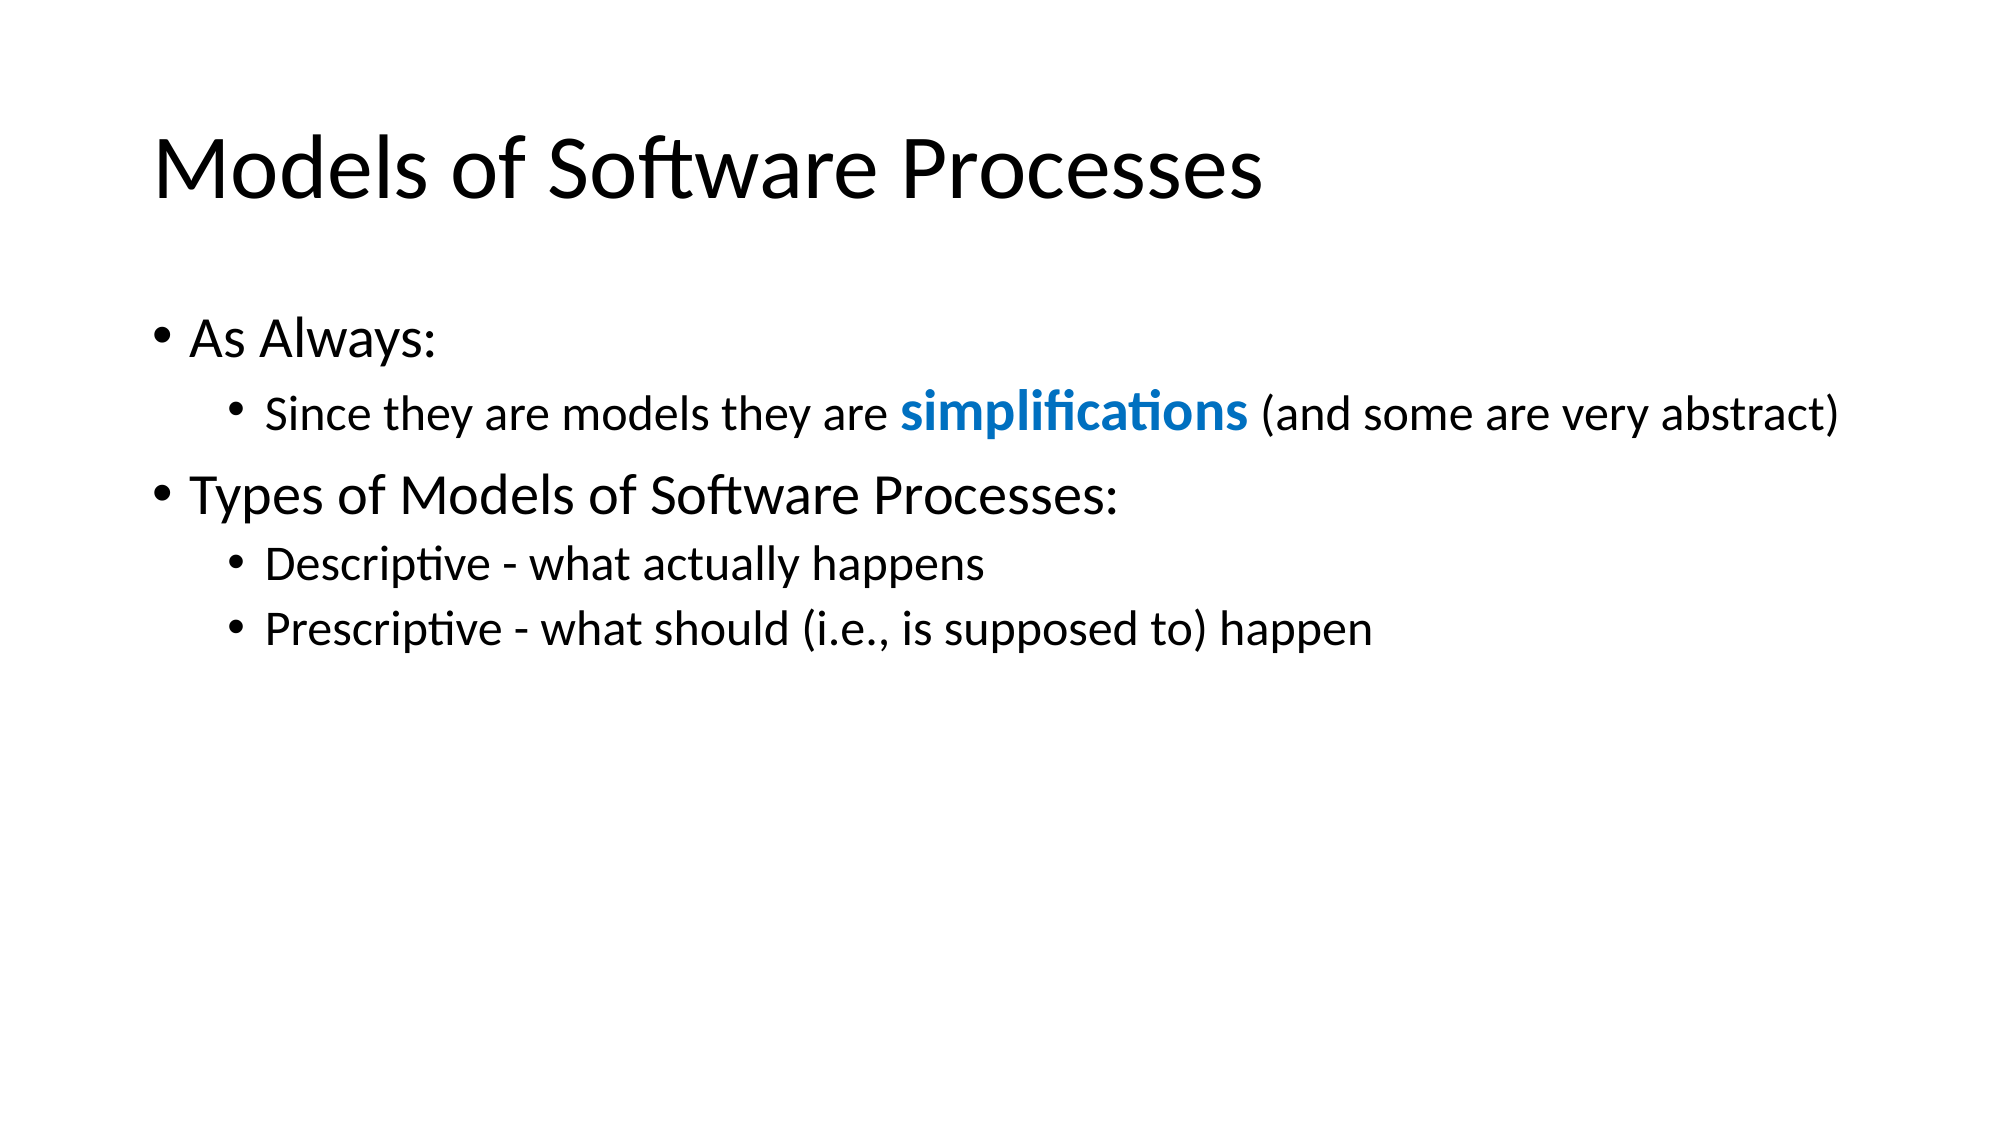

# Models of Software Processes
As Always:
Since they are models they are simplifications (and some are very abstract)
Types of Models of Software Processes:
Descriptive - what actually happens
Prescriptive - what should (i.e., is supposed to) happen